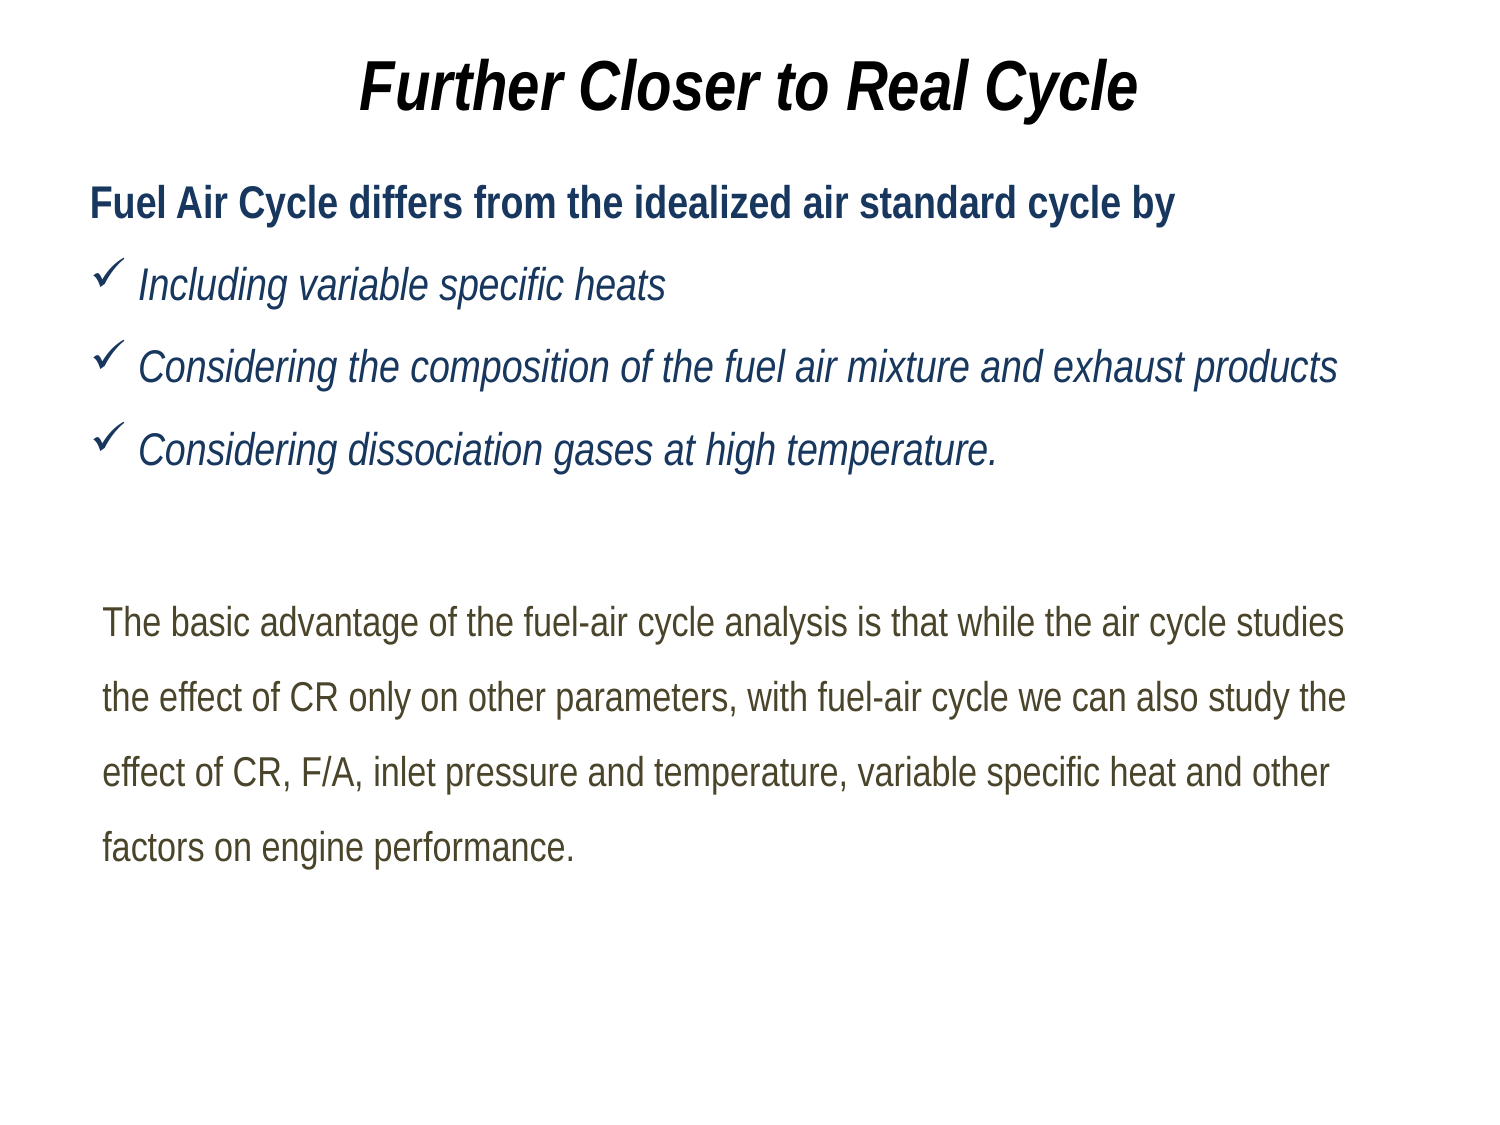

# Further Closer to Real Cycle
Fuel Air Cycle differs from the idealized air standard cycle by
 Including variable specific heats
 Considering the composition of the fuel air mixture and exhaust products
 Considering dissociation gases at high temperature.
The basic advantage of the fuel-air cycle analysis is that while the air cycle studies the effect of CR only on other parameters, with fuel-air cycle we can also study the effect of CR, F/A, inlet pressure and temperature, variable specific heat and other factors on engine performance.